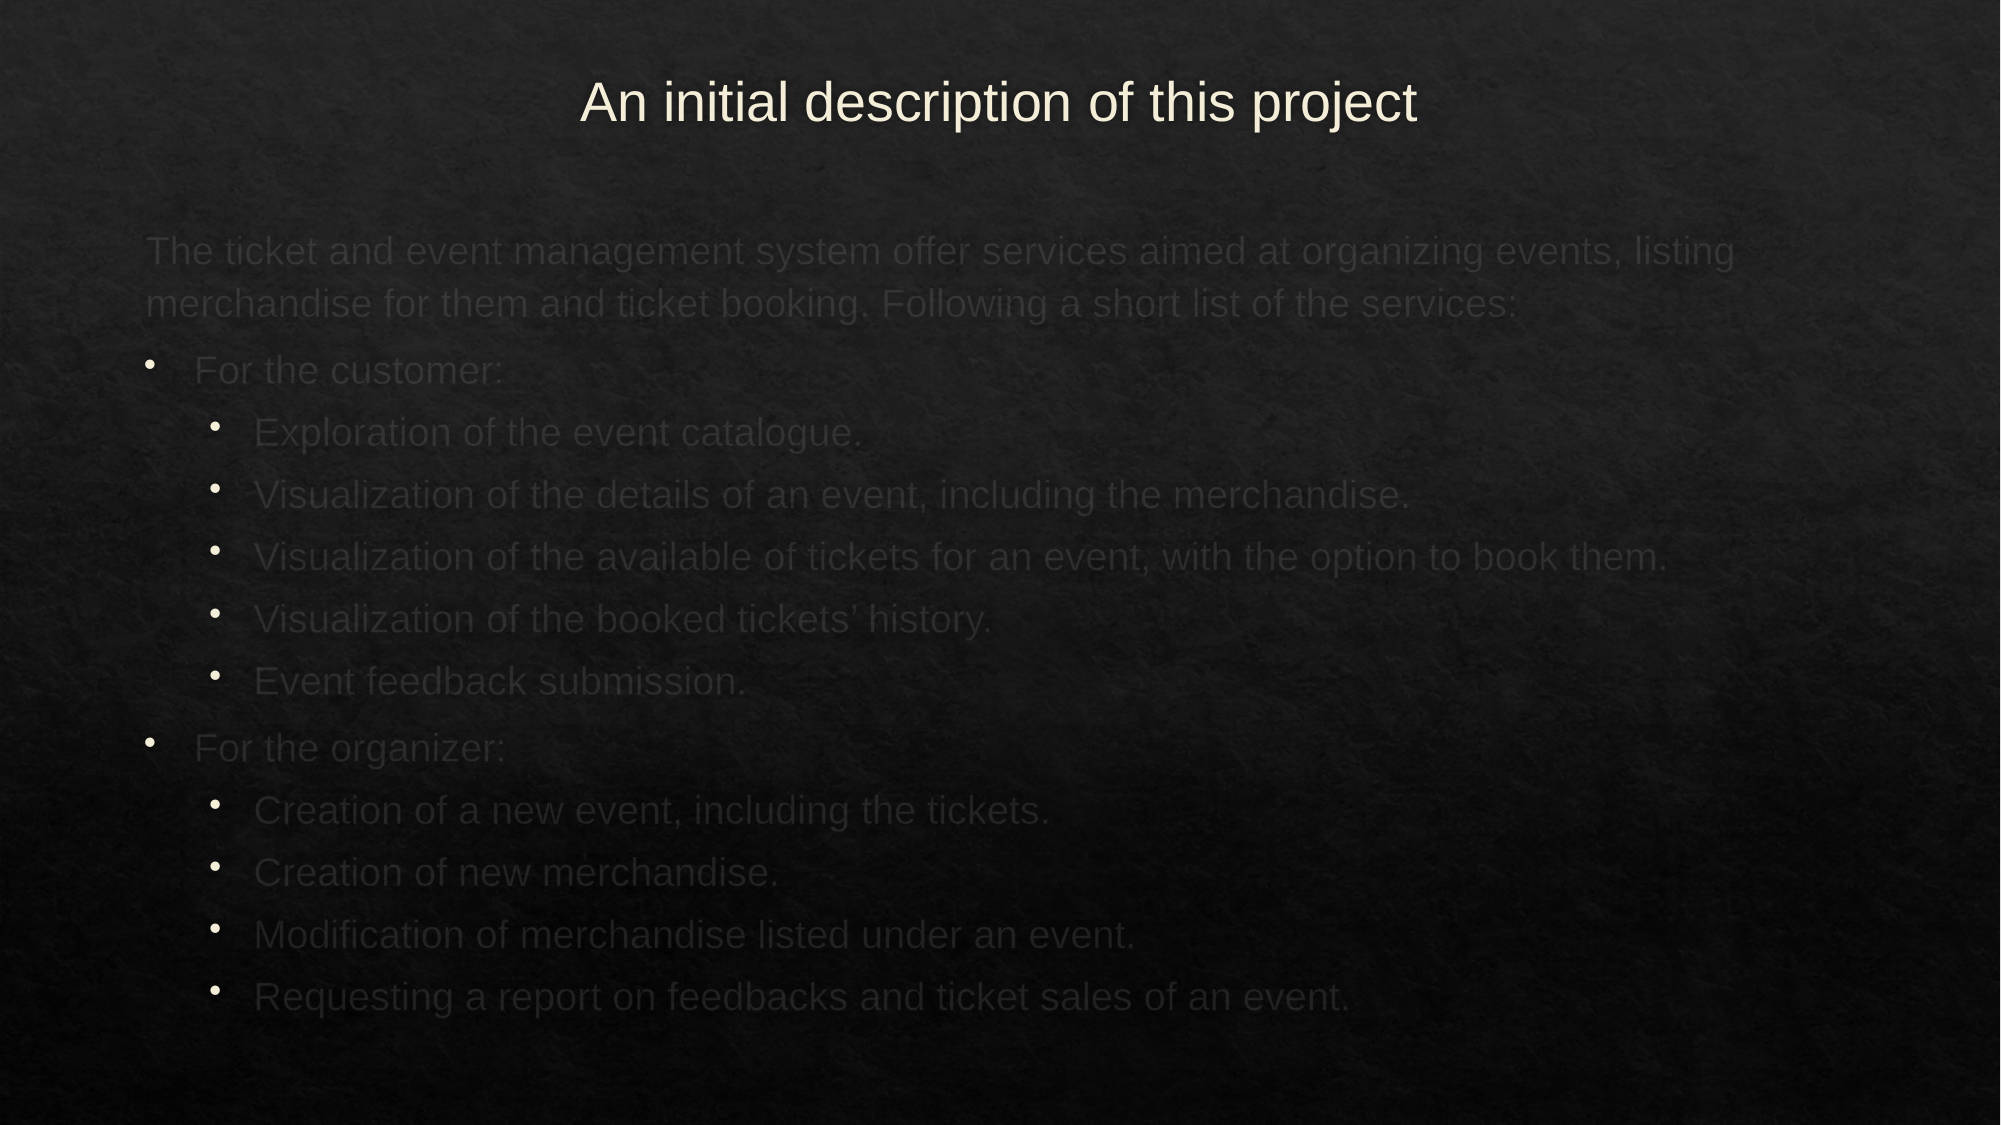

# An initial description of this project
The ticket and event management system offer services aimed at organizing events, listing merchandise for them and ticket booking. Following a short list of the services:
For the customer:
Exploration of the event catalogue.
Visualization of the details of an event, including the merchandise.
Visualization of the available of tickets for an event, with the option to book them.
Visualization of the booked tickets’ history.
Event feedback submission.
For the organizer:
Creation of a new event, including the tickets.
Creation of new merchandise.
Modification of merchandise listed under an event.
Requesting a report on feedbacks and ticket sales of an event.